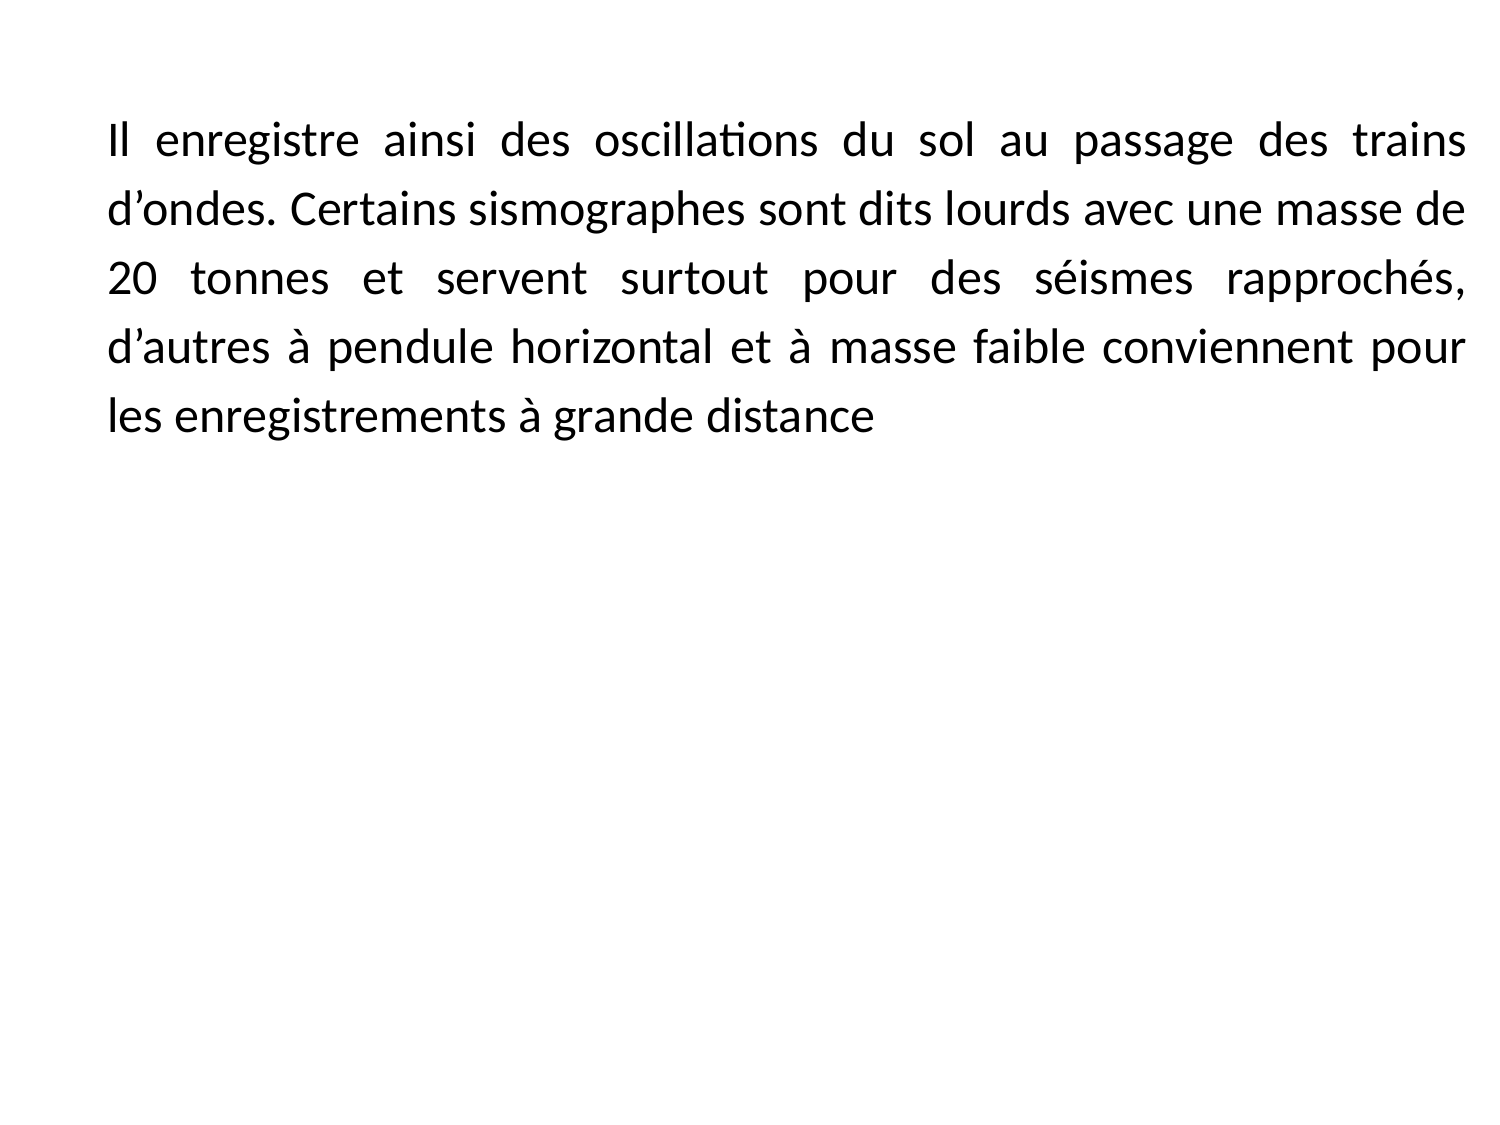

Il enregistre ainsi des oscillations du sol au passage des trains d’ondes. Certains sismographes sont dits lourds avec une masse de 20 tonnes et servent surtout pour des séismes rapprochés, d’autres à pendule horizontal et à masse faible conviennent pour les enregistrements à grande distance